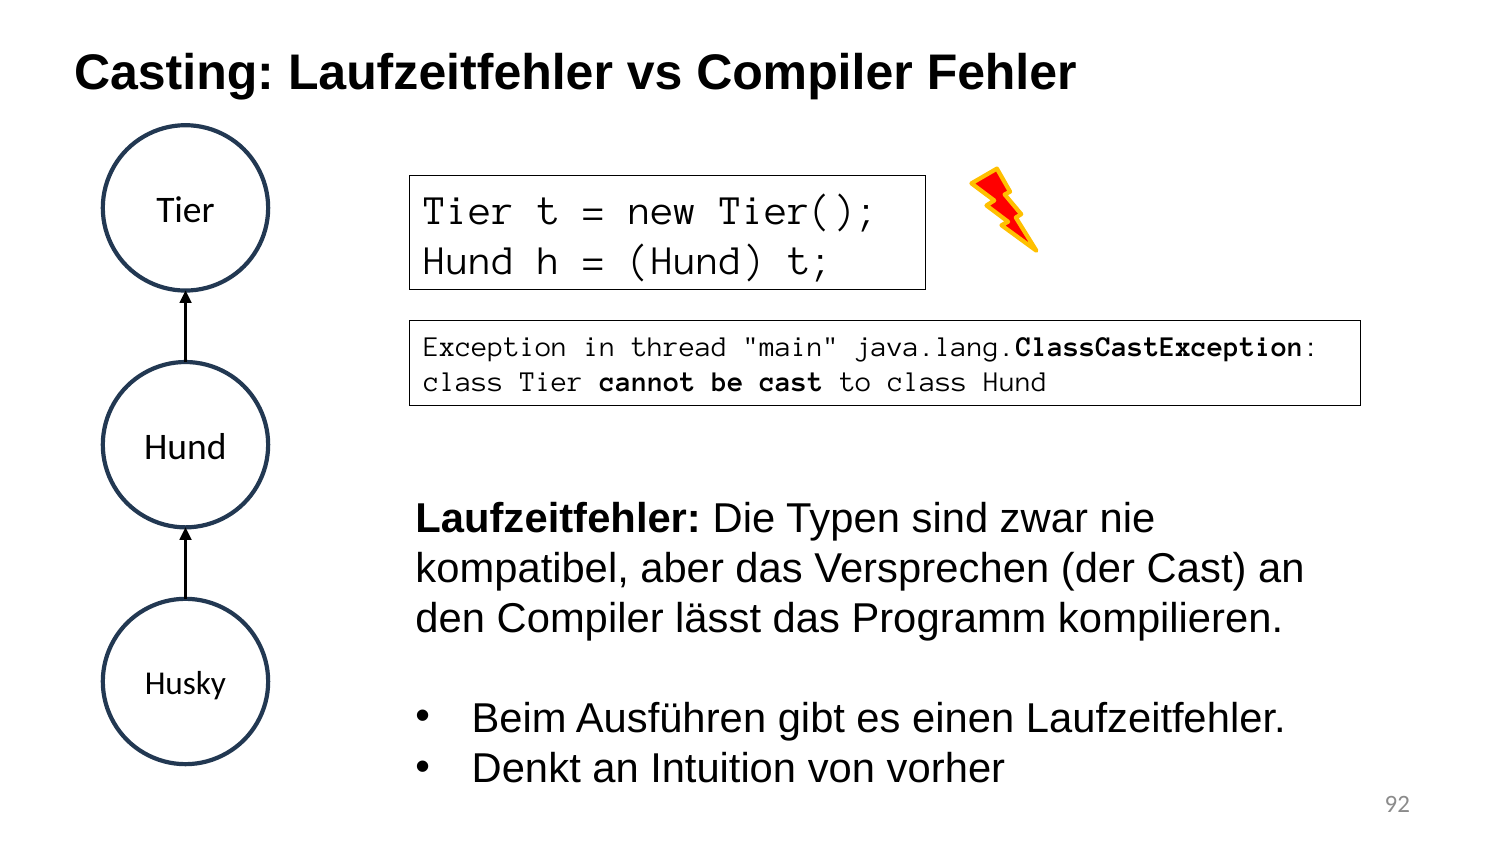

Casting: Laufzeitfehler vs Compiler Fehler
Tier

Tier t = new Tier();
Hund h = (Hund) t;
Exception in thread "main" java.lang.ClassCastException: class Tier cannot be cast to class Hund
Hund
Laufzeitfehler: Die Typen sind zwar nie kompatibel, aber das Versprechen (der Cast) an den Compiler lässt das Programm kompilieren.

Beim Ausführen gibt es einen Laufzeitfehler.
Denkt an Intuition von vorher
Husky
92